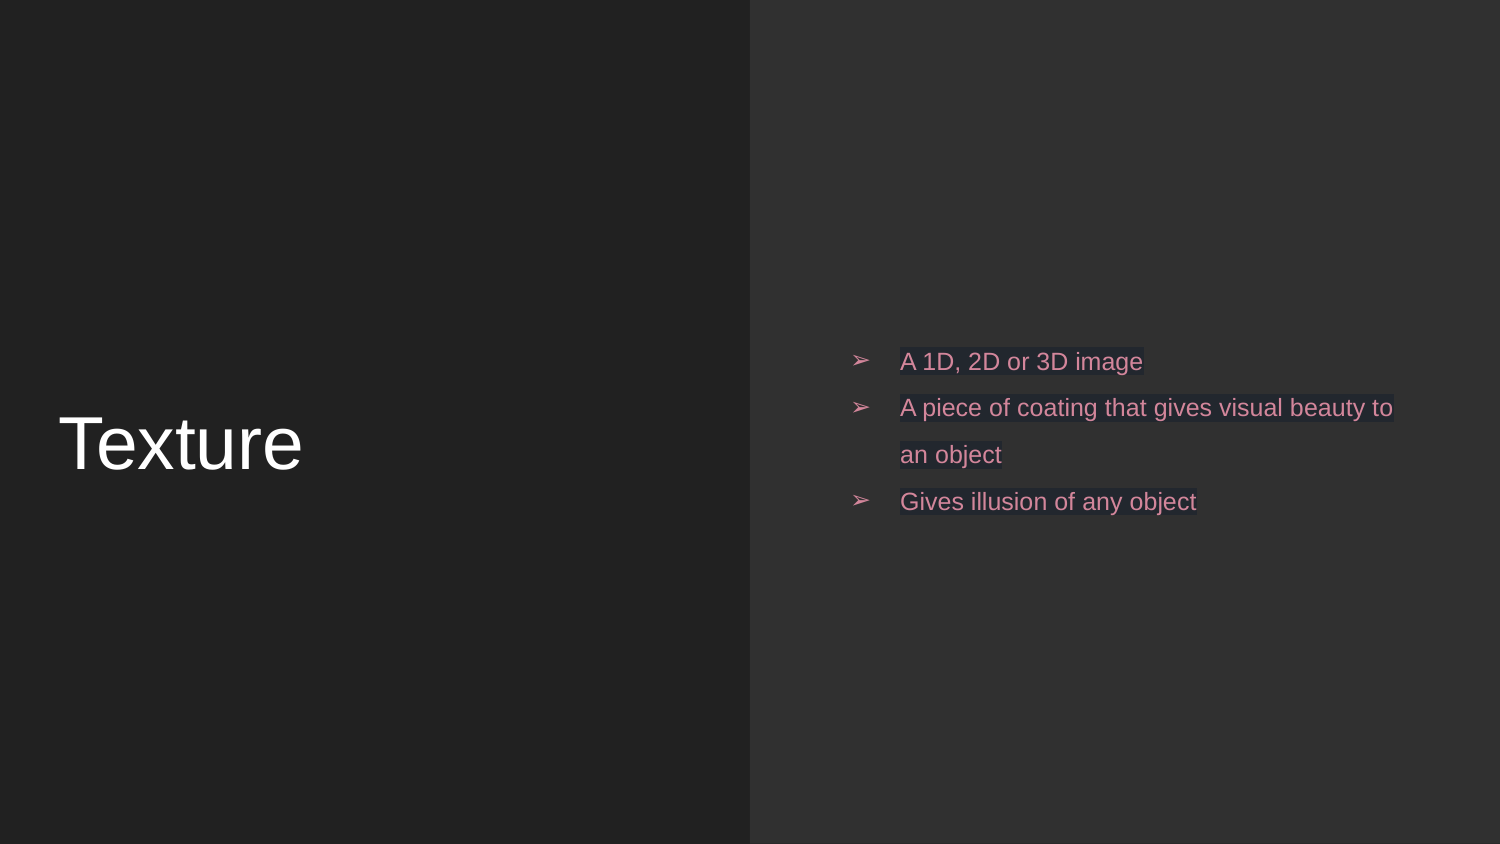

A 1D, 2D or 3D image
A piece of coating that gives visual beauty to an object
Gives illusion of any object
Texture